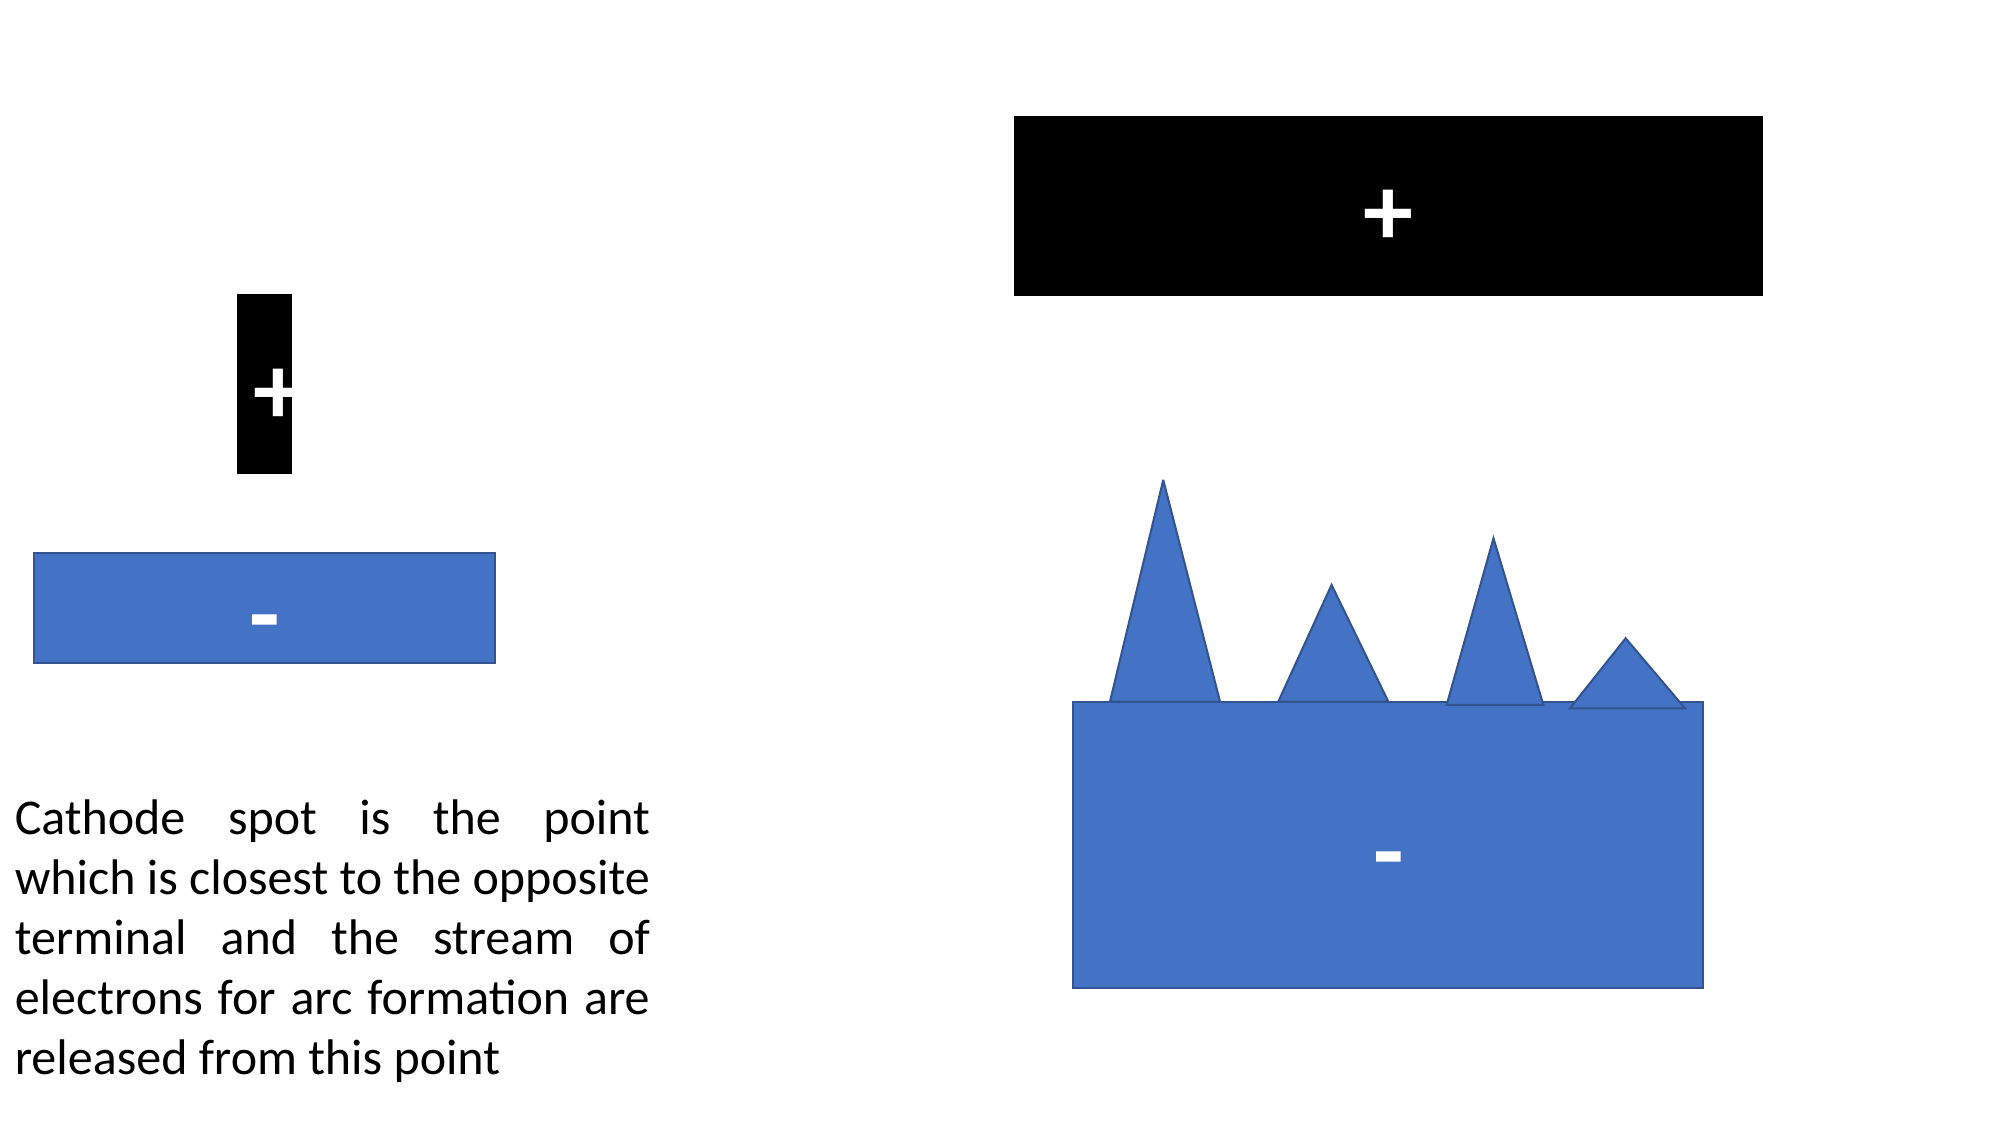

+
+

-

-
Cathode spot is the point which is closest to the opposite terminal and the stream of electrons for arc formation are released from this point